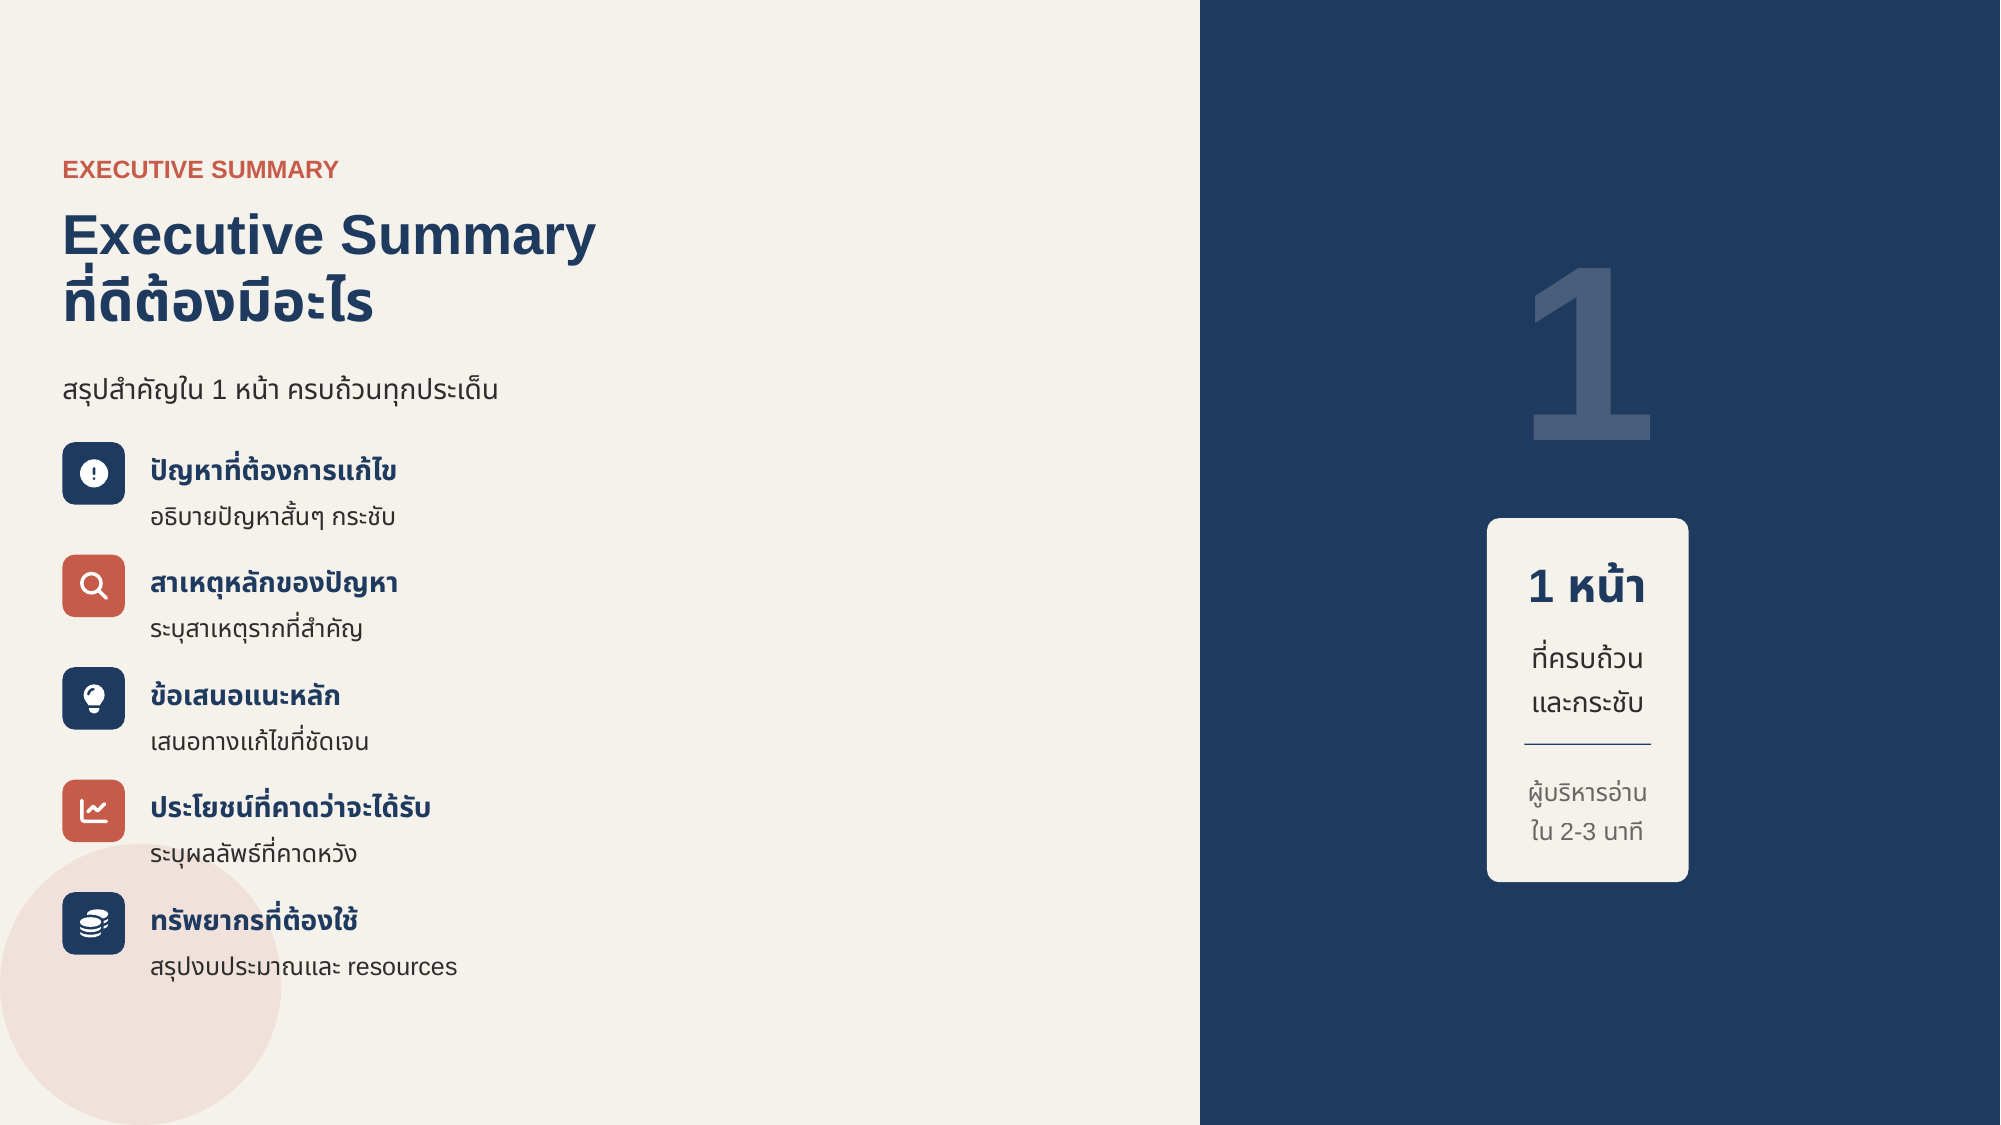

EXECUTIVE SUMMARY
Executive Summary
ที่ดีต้องมีอะไร
1
สรุปสำคัญใน 1 หน้า ครบถ้วนทุกประเด็น

ปัญหาที่ต้องการแก้ไข

อธิบายปัญหาสั้นๆ กระชับ

สาเหตุหลักของปัญหา
1 หน้า

ระบุสาเหตุรากที่สำคัญ
ที่ครบถ้วน
และกระชับ

ข้อเสนอแนะหลัก

เสนอทางแก้ไขที่ชัดเจน

ผู้บริหารอ่าน
ใน 2-3 นาที

ประโยชน์ที่คาดว่าจะได้รับ

ระบุผลลัพธ์ที่คาดหวัง

ทรัพยากรที่ต้องใช้

สรุปงบประมาณและ resources